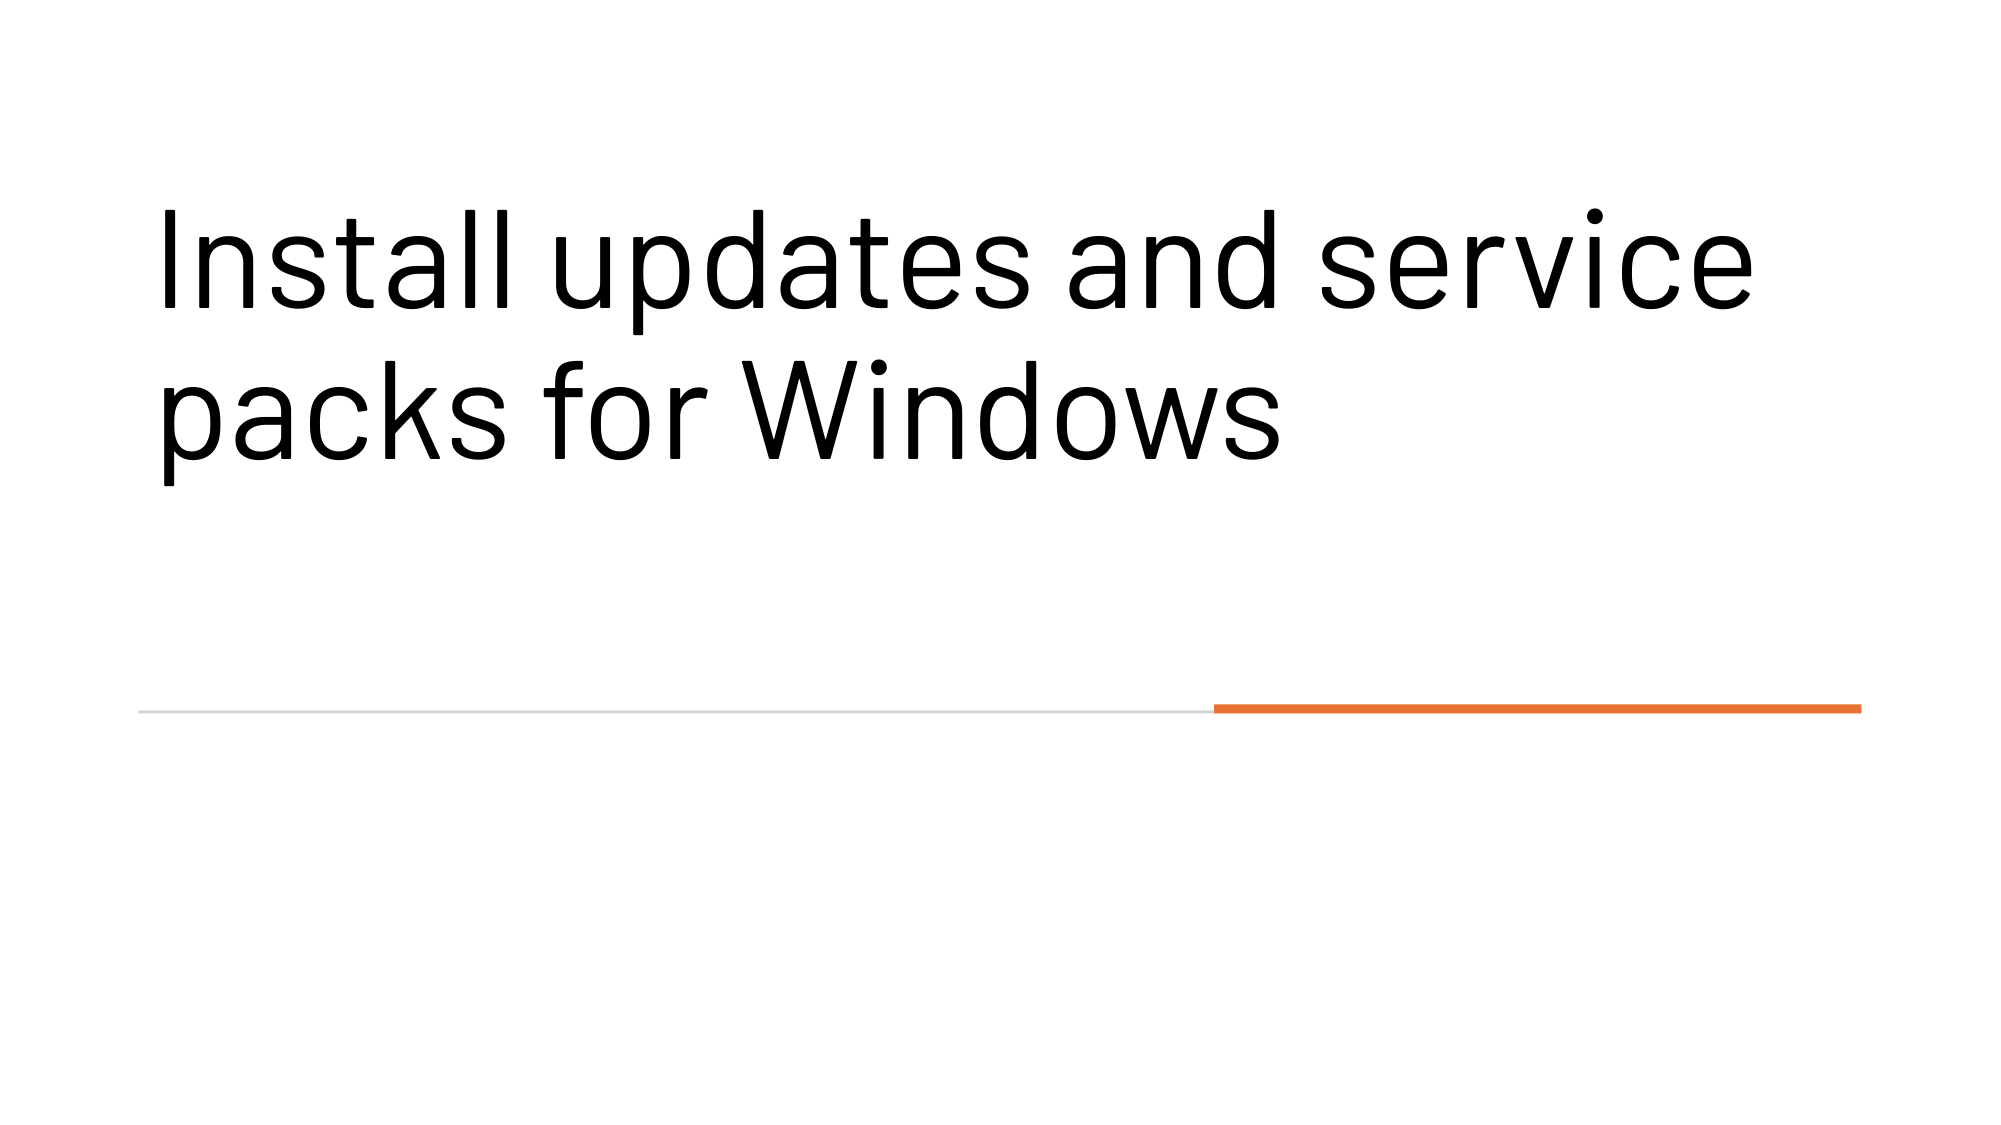

# Install updates and service packs for Windows